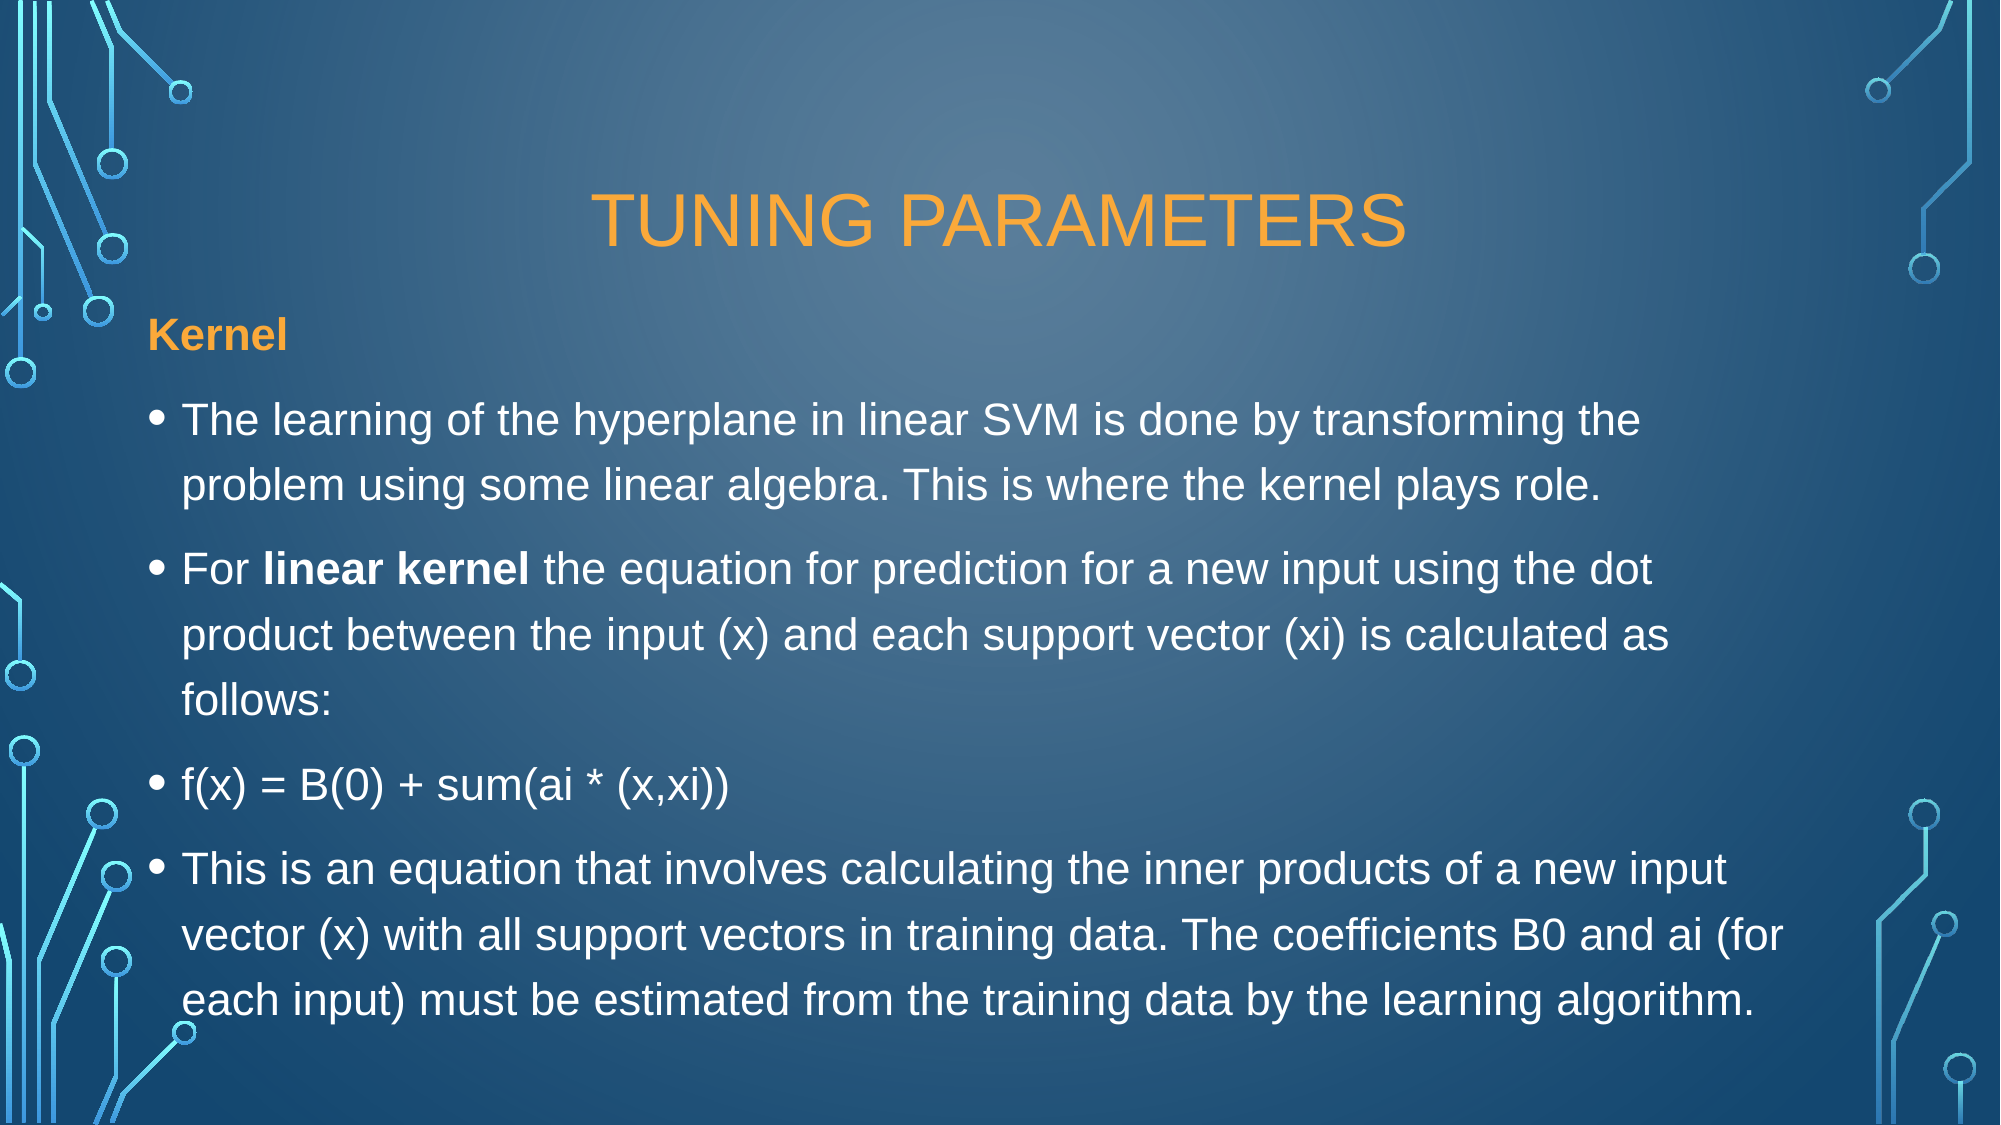

# Tuning parameters
Kernel
The learning of the hyperplane in linear SVM is done by transforming the problem using some linear algebra. This is where the kernel plays role.
For linear kernel the equation for prediction for a new input using the dot product between the input (x) and each support vector (xi) is calculated as follows:
f(x) = B(0) + sum(ai * (x,xi))
This is an equation that involves calculating the inner products of a new input vector (x) with all support vectors in training data. The coefficients B0 and ai (for each input) must be estimated from the training data by the learning algorithm.